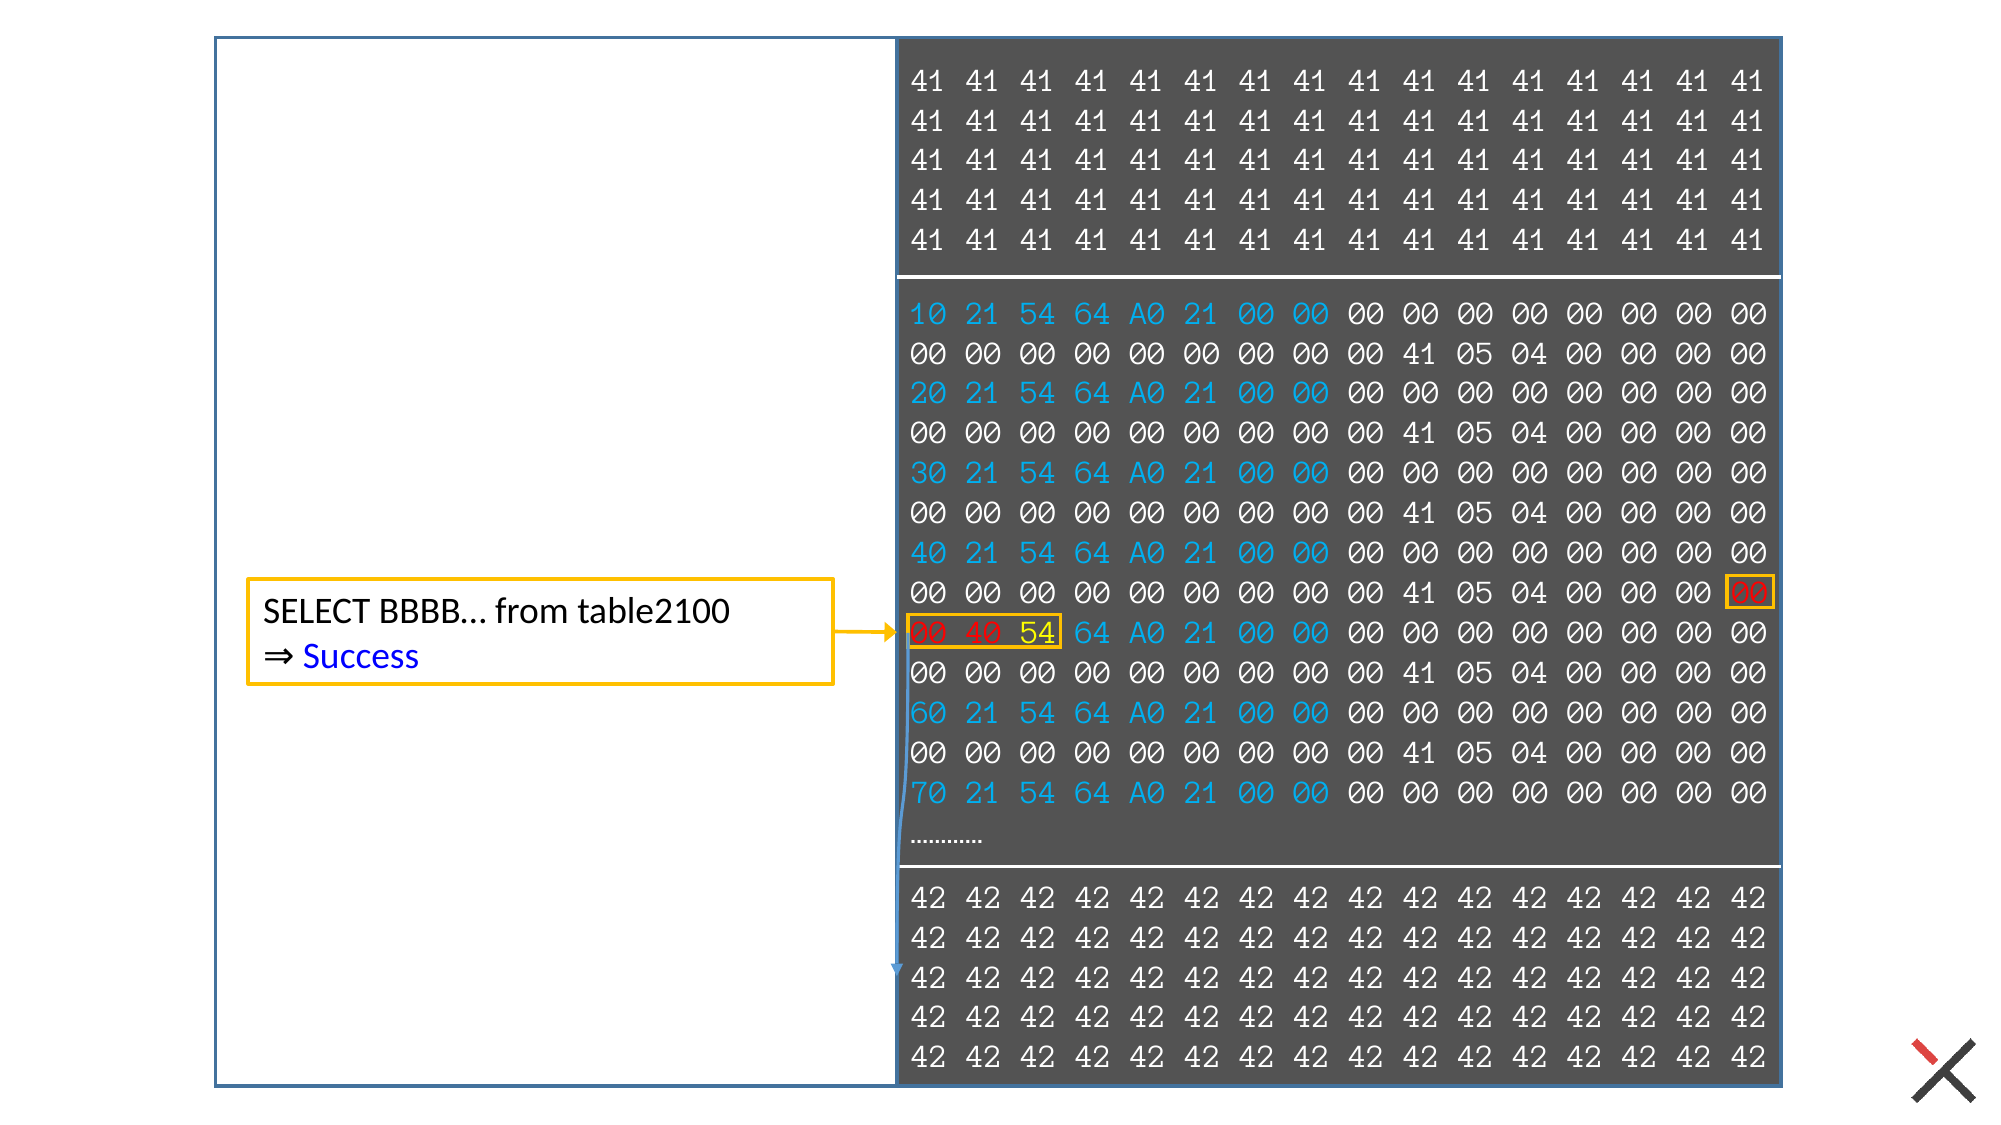

41 41 41 41 41 41 41 41 41 41 41 41 41 41 41 41
41 41 41 41 41 41 41 41 41 41 41 41 41 41 41 41
41 41 41 41 41 41 41 41 41 41 41 41 41 41 41 41
41 41 41 41 41 41 41 41 41 41 41 41 41 41 41 41
41 41 41 41 41 41 41 41 41 41 41 41 41 41 41 41
10 21 54 64 A0 21 00 00 00 00 00 00 00 00 00 00
00 00 00 00 00 00 00 00 00 41 05 04 00 00 00 00
20 21 54 64 A0 21 00 00 00 00 00 00 00 00 00 00
00 00 00 00 00 00 00 00 00 41 05 04 00 00 00 00
30 21 54 64 A0 21 00 00 00 00 00 00 00 00 00 00
00 00 00 00 00 00 00 00 00 41 05 04 00 00 00 00
40 21 54 64 A0 21 00 00 00 00 00 00 00 00 00 00
00 00 00 00 00 00 00 00 00 41 05 04 00 00 00 00
00 40 54 64 A0 21 00 00 00 00 00 00 00 00 00 00
00 00 00 00 00 00 00 00 00 41 05 04 00 00 00 00
60 21 54 64 A0 21 00 00 00 00 00 00 00 00 00 00
00 00 00 00 00 00 00 00 00 41 05 04 00 00 00 00
70 21 54 64 A0 21 00 00 00 00 00 00 00 00 00 00
…………

SELECT BBBB… from table2100
⇒ Success

42 42 42 42 42 42 42 42 42 42 42 42 42 42 42 42
42 42 42 42 42 42 42 42 42 42 42 42 42 42 42 42
42 42 42 42 42 42 42 42 42 42 42 42 42 42 42 42
42 42 42 42 42 42 42 42 42 42 42 42 42 42 42 42
42 42 42 42 42 42 42 42 42 42 42 42 42 42 42 42